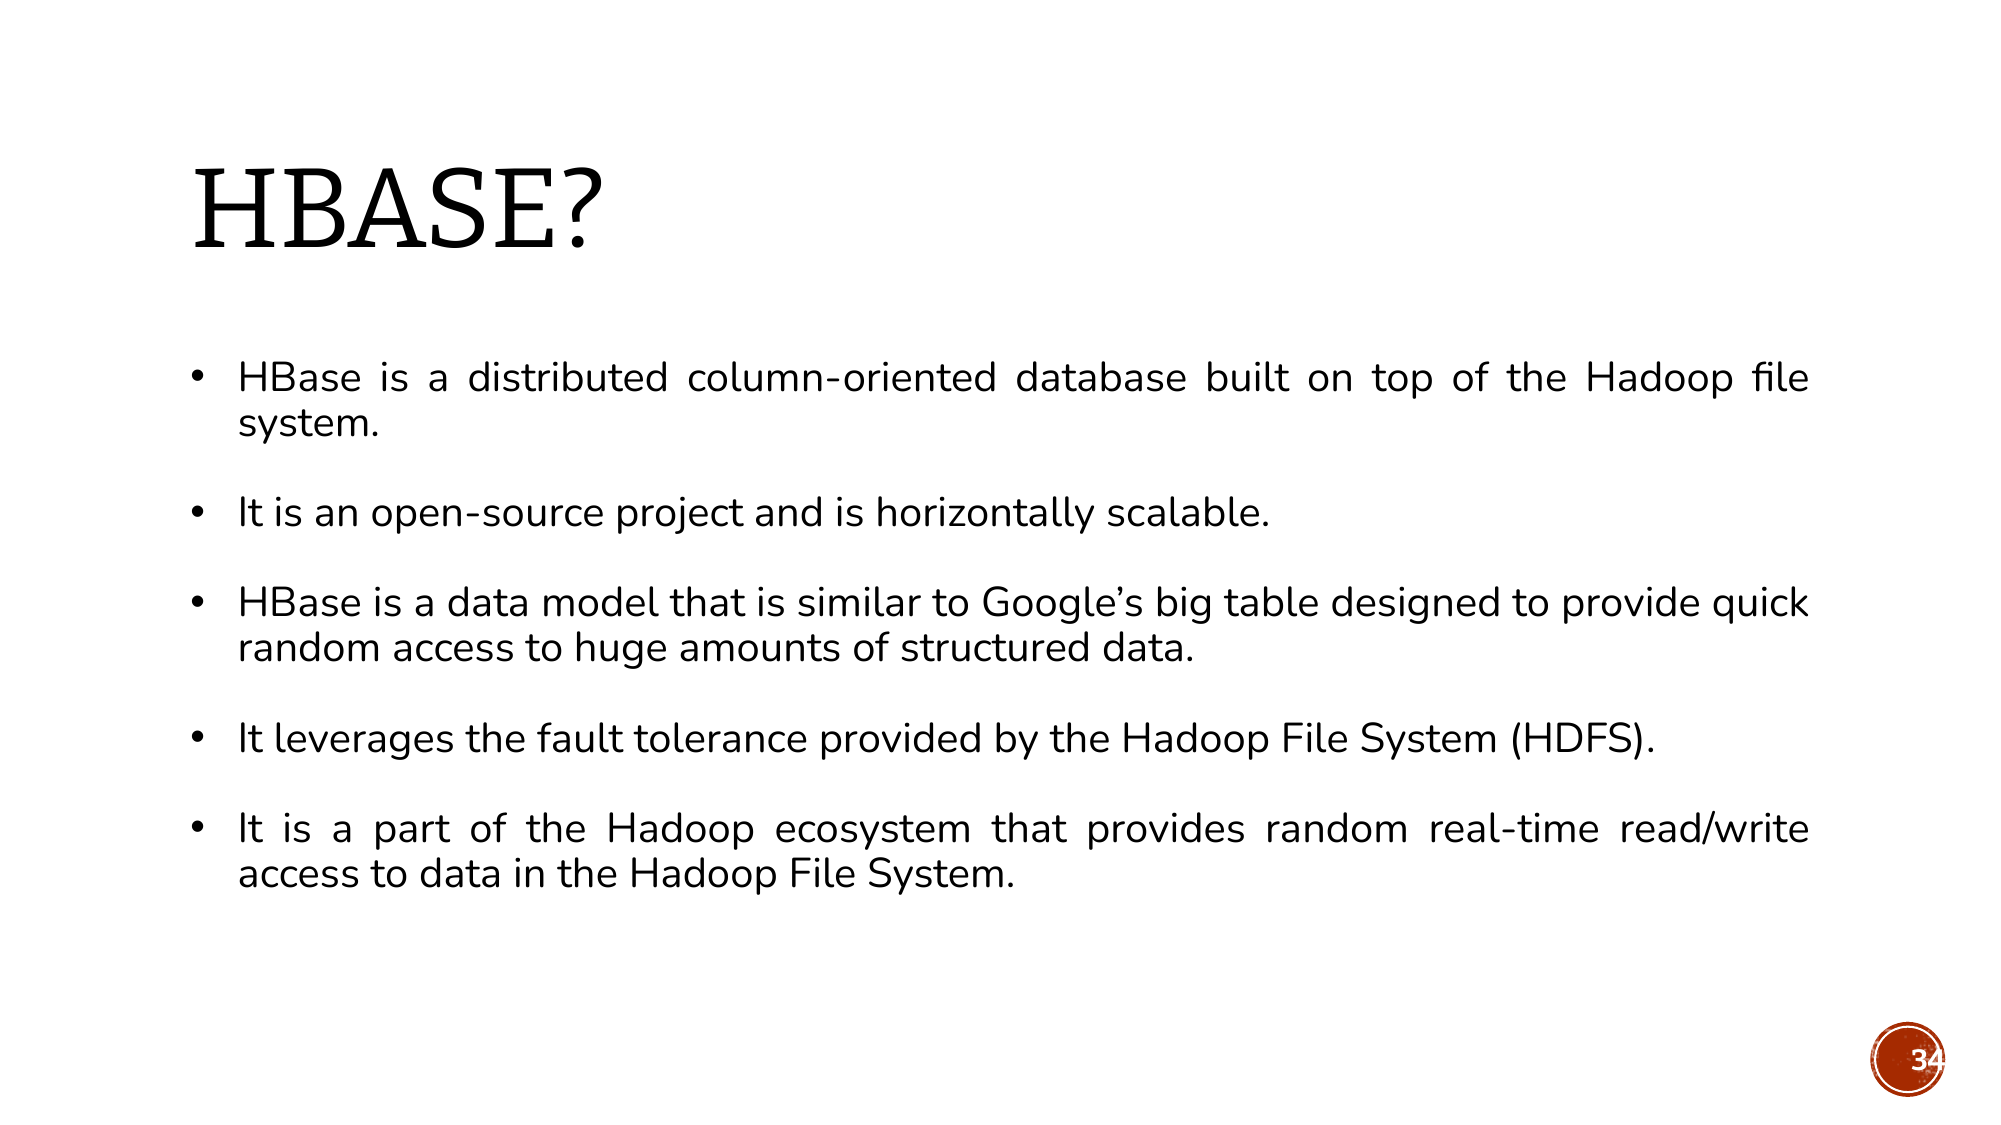

# Hbase?
HBase is a distributed column-oriented database built on top of the Hadoop file system.

It is an open-source project and is horizontally scalable.

HBase is a data model that is similar to Google’s big table designed to provide quick random access to huge amounts of structured data.

It leverages the fault tolerance provided by the Hadoop File System (HDFS).

It is a part of the Hadoop ecosystem that provides random real-time read/write access to data in the Hadoop File System.

34